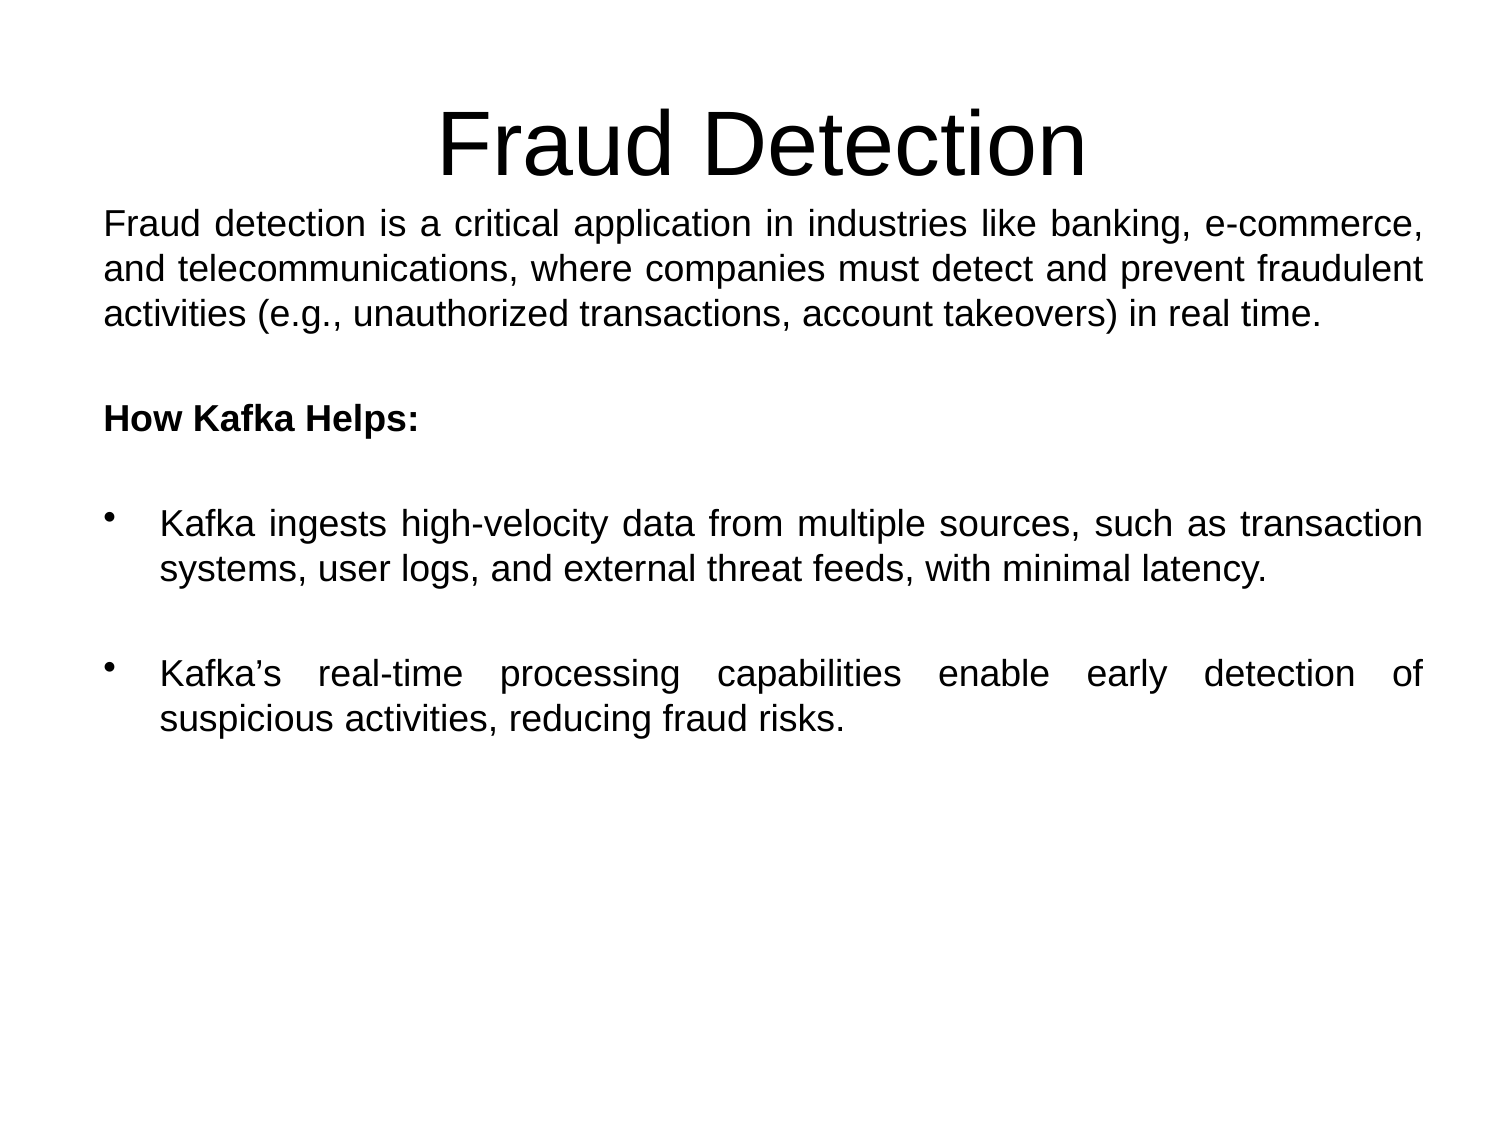

# Fraud Detection
Fraud detection is a critical application in industries like banking, e-commerce, and telecommunications, where companies must detect and prevent fraudulent activities (e.g., unauthorized transactions, account takeovers) in real time.

How Kafka Helps:

Kafka ingests high-velocity data from multiple sources, such as transaction systems, user logs, and external threat feeds, with minimal latency.

Kafka’s real-time processing capabilities enable early detection of suspicious activities, reducing fraud risks.